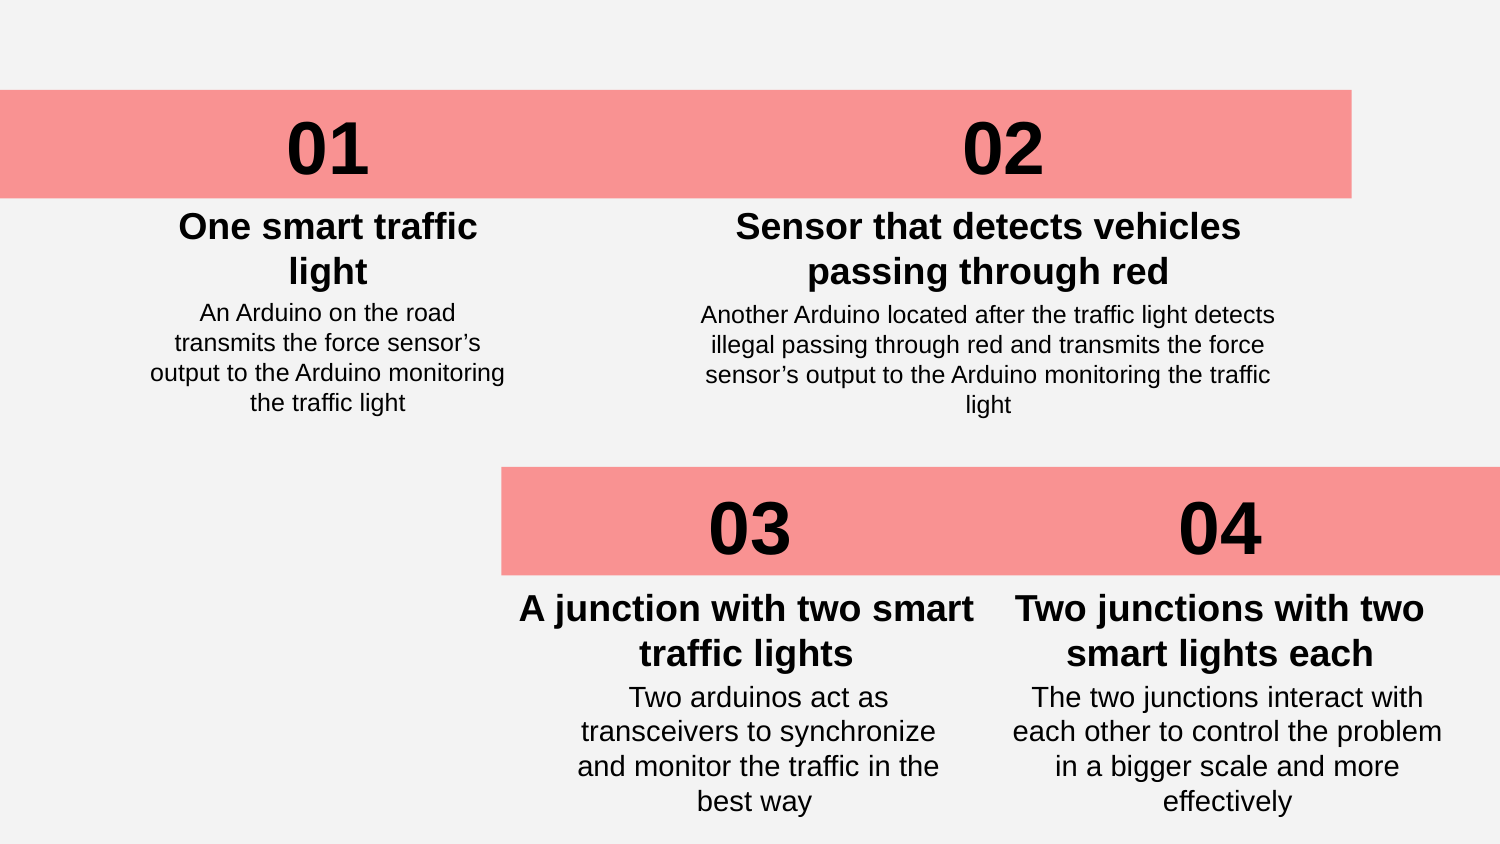

01
02

# One smart traffic light
Sensor that detects vehicles passing through red
An Arduino on the road transmits the force sensor’s output to the Arduino monitoring the traffic light
Another Arduino located after the traffic light detects illegal passing through red and transmits the force sensor’s output to the Arduino monitoring the traffic light
03
04

A junction with two smart traffic lights
Two junctions with two smart lights each
Two arduinos act as transceivers to synchronize and monitor the traffic in the best way
The two junctions interact with each other to control the problem in a bigger scale and more effectively